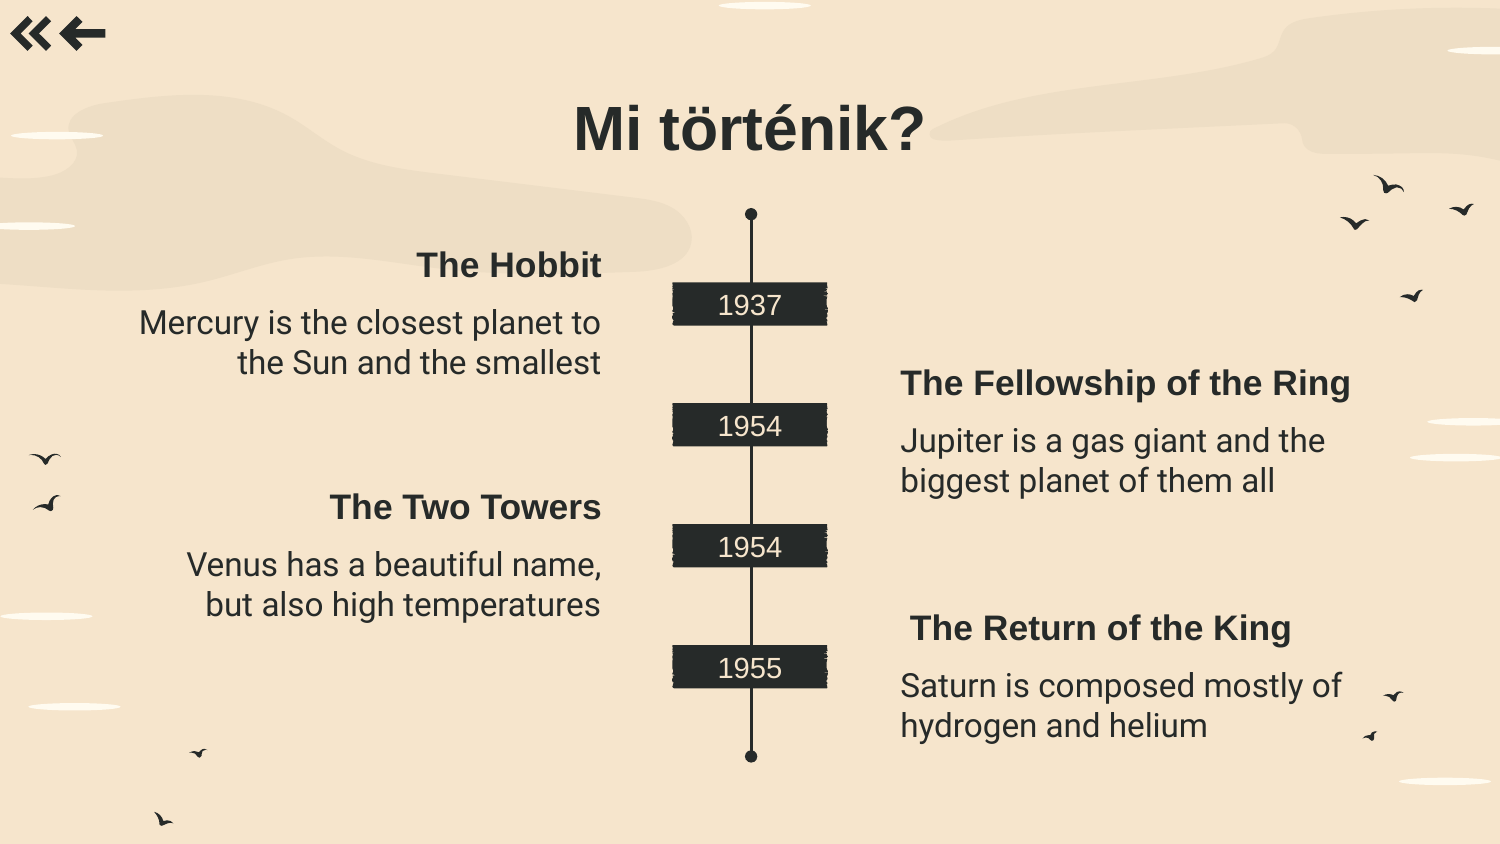

# Mi történik?
The Hobbit

1937
Mercury is the closest planet to the Sun and the smallest
The Fellowship of the Ring

1954
Jupiter is a gas giant and the biggest planet of them all
The Two Towers

1954
Venus has a beautiful name, but also high temperatures
 The Return of the King

1955
Saturn is composed mostly of hydrogen and helium